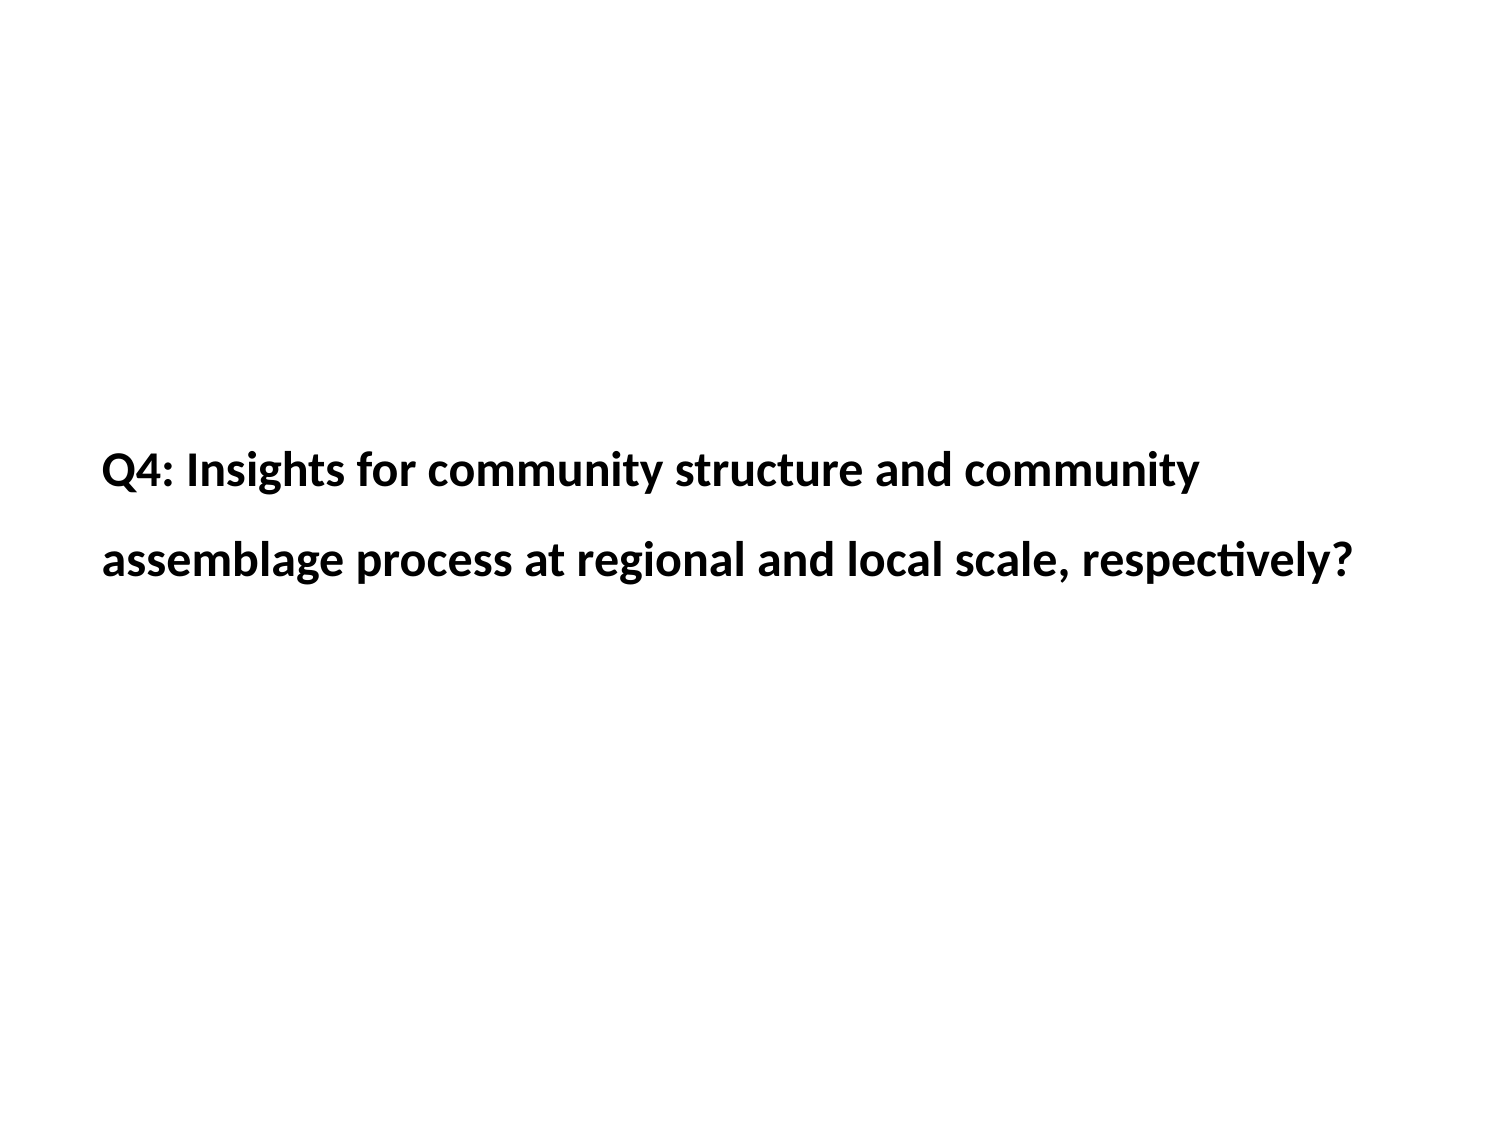

Q4: Insights for community structure and community assemblage process at regional and local scale, respectively?